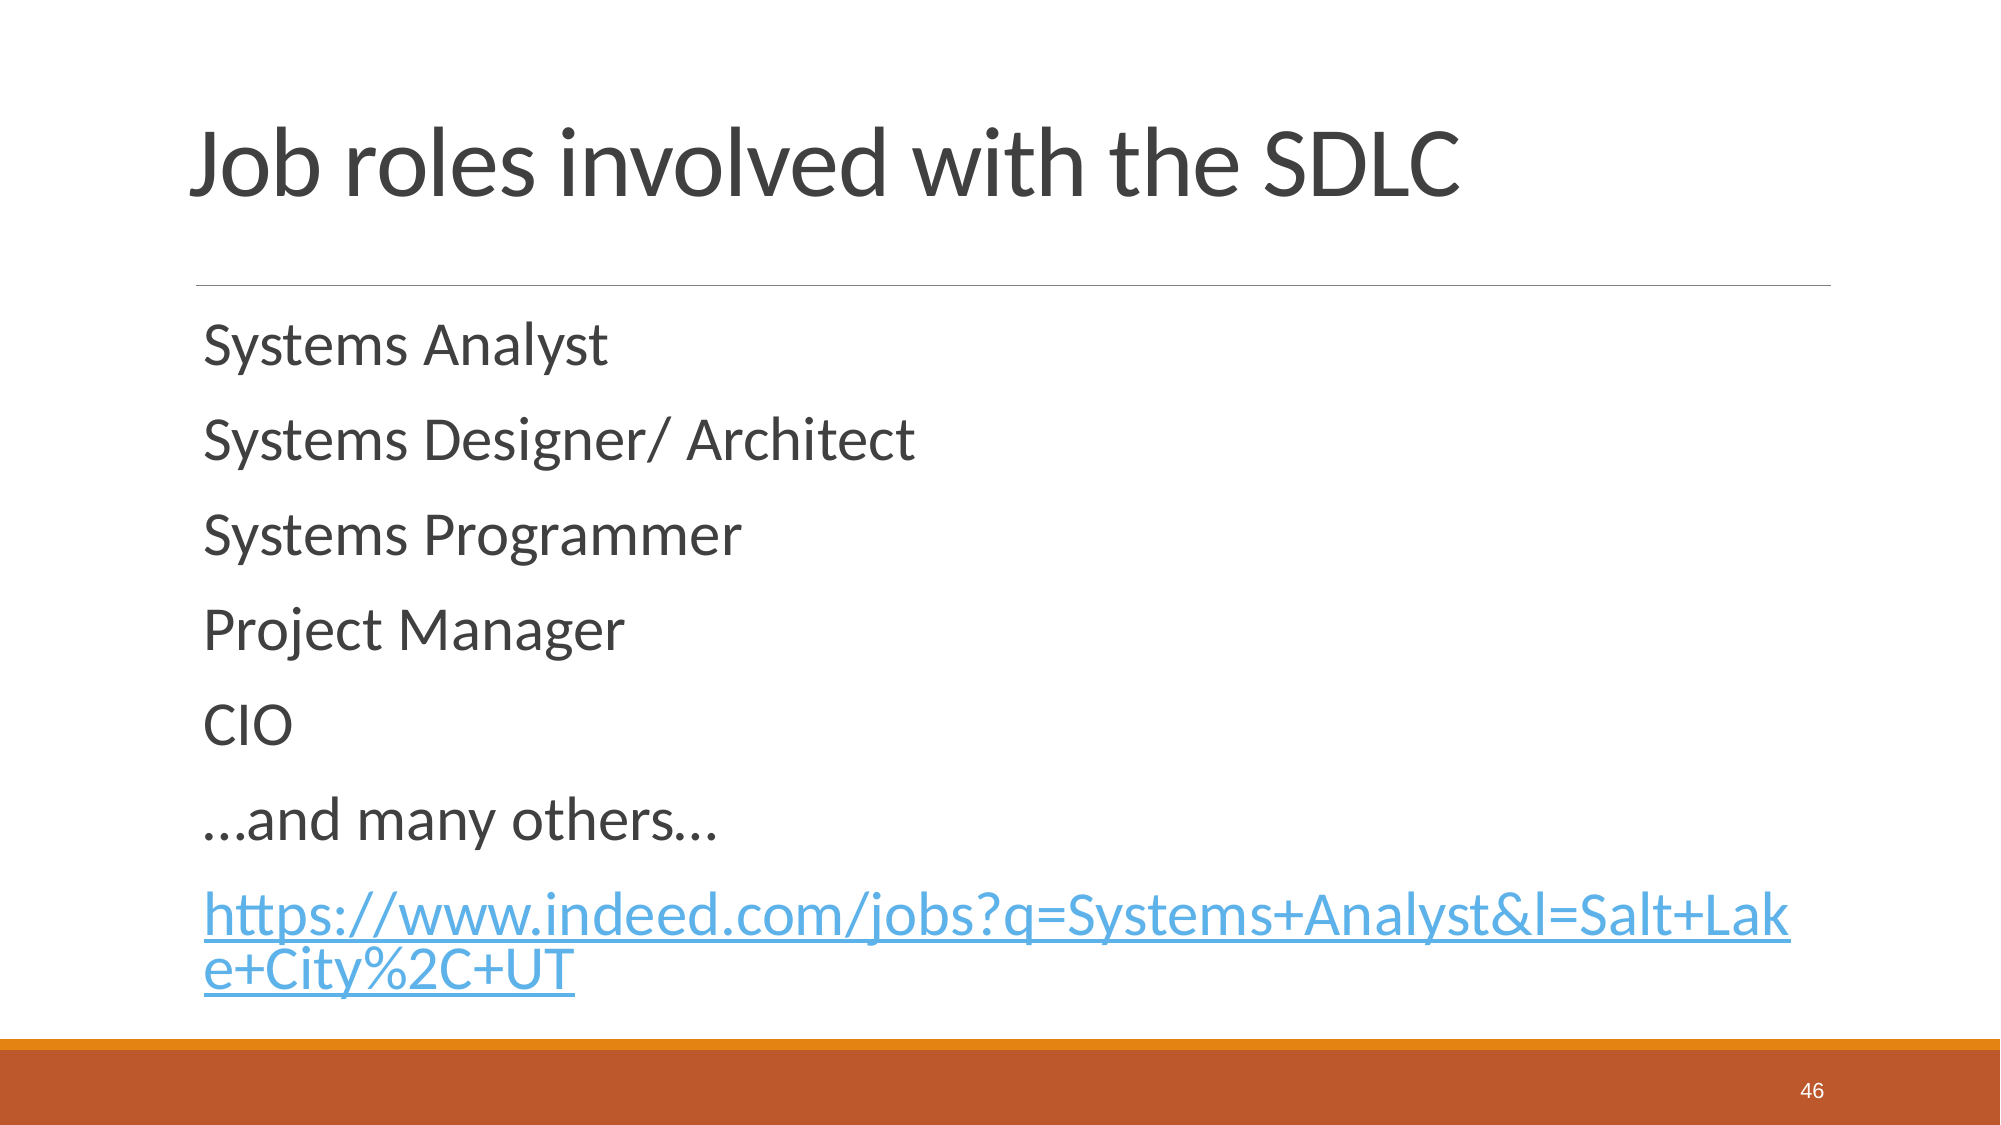

# Job roles involved with the SDLC
Systems Analyst
Systems Designer/ Architect
Systems Programmer
Project Manager
CIO
…and many others…
https://www.indeed.com/jobs?q=Systems+Analyst&l=Salt+Lake+City%2C+UT
46